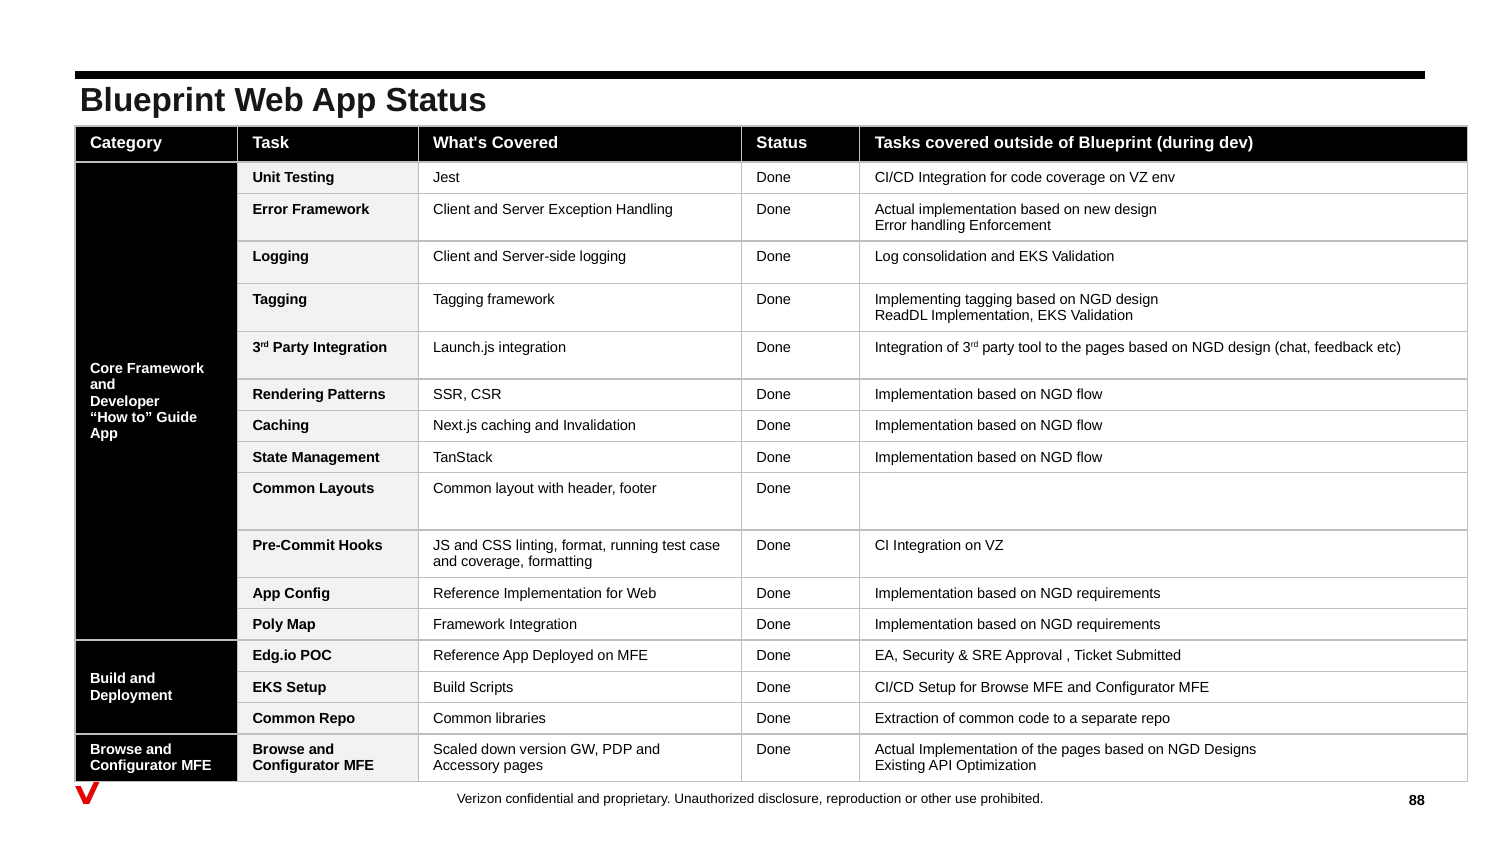

Blueprint Web App Status
| Category | Task | What's Covered | Status | Tasks covered outside of Blueprint (during dev) |
| --- | --- | --- | --- | --- |
| Core Framework and Developer “How to” Guide App | Unit Testing | Jest | Done | CI/CD Integration for code coverage on VZ env |
|  | Error Framework | Client and Server Exception Handling | Done | Actual implementation based on new design Error handling Enforcement |
|  | Logging | Client and Server-side logging | Done | Log consolidation and EKS Validation |
|  | Tagging | Tagging framework | Done | Implementing tagging based on NGD design ReadDL Implementation, EKS Validation |
|  | 3rd Party Integration | Launch.js integration | Done | Integration of 3rd party tool to the pages based on NGD design (chat, feedback etc) |
|  | Rendering Patterns | SSR, CSR | Done | Implementation based on NGD flow |
|  | Caching | Next.js caching and Invalidation | Done | Implementation based on NGD flow |
|  | State Management | TanStack | Done | Implementation based on NGD flow |
|  | Common Layouts | Common layout with header, footer | Done |  |
|  | Pre-Commit Hooks | JS and CSS linting, format, running test case and coverage, formatting | Done | CI Integration on VZ |
|  | App Config | Reference Implementation for Web | Done | Implementation based on NGD requirements |
|  | Poly Map | Framework Integration | Done | Implementation based on NGD requirements |
| Build and Deployment | Edg.io POC | Reference App Deployed on MFE | Done | EA, Security & SRE Approval , Ticket Submitted |
|  | EKS Setup | Build Scripts | Done | CI/CD Setup for Browse MFE and Configurator MFE |
|  | Common Repo | Common libraries | Done | Extraction of common code to a separate repo |
| Browse and Configurator MFE | Browse and Configurator MFE | Scaled down version GW, PDP and Accessory pages | Done | Actual Implementation of the pages based on NGD Designs Existing API Optimization |
88